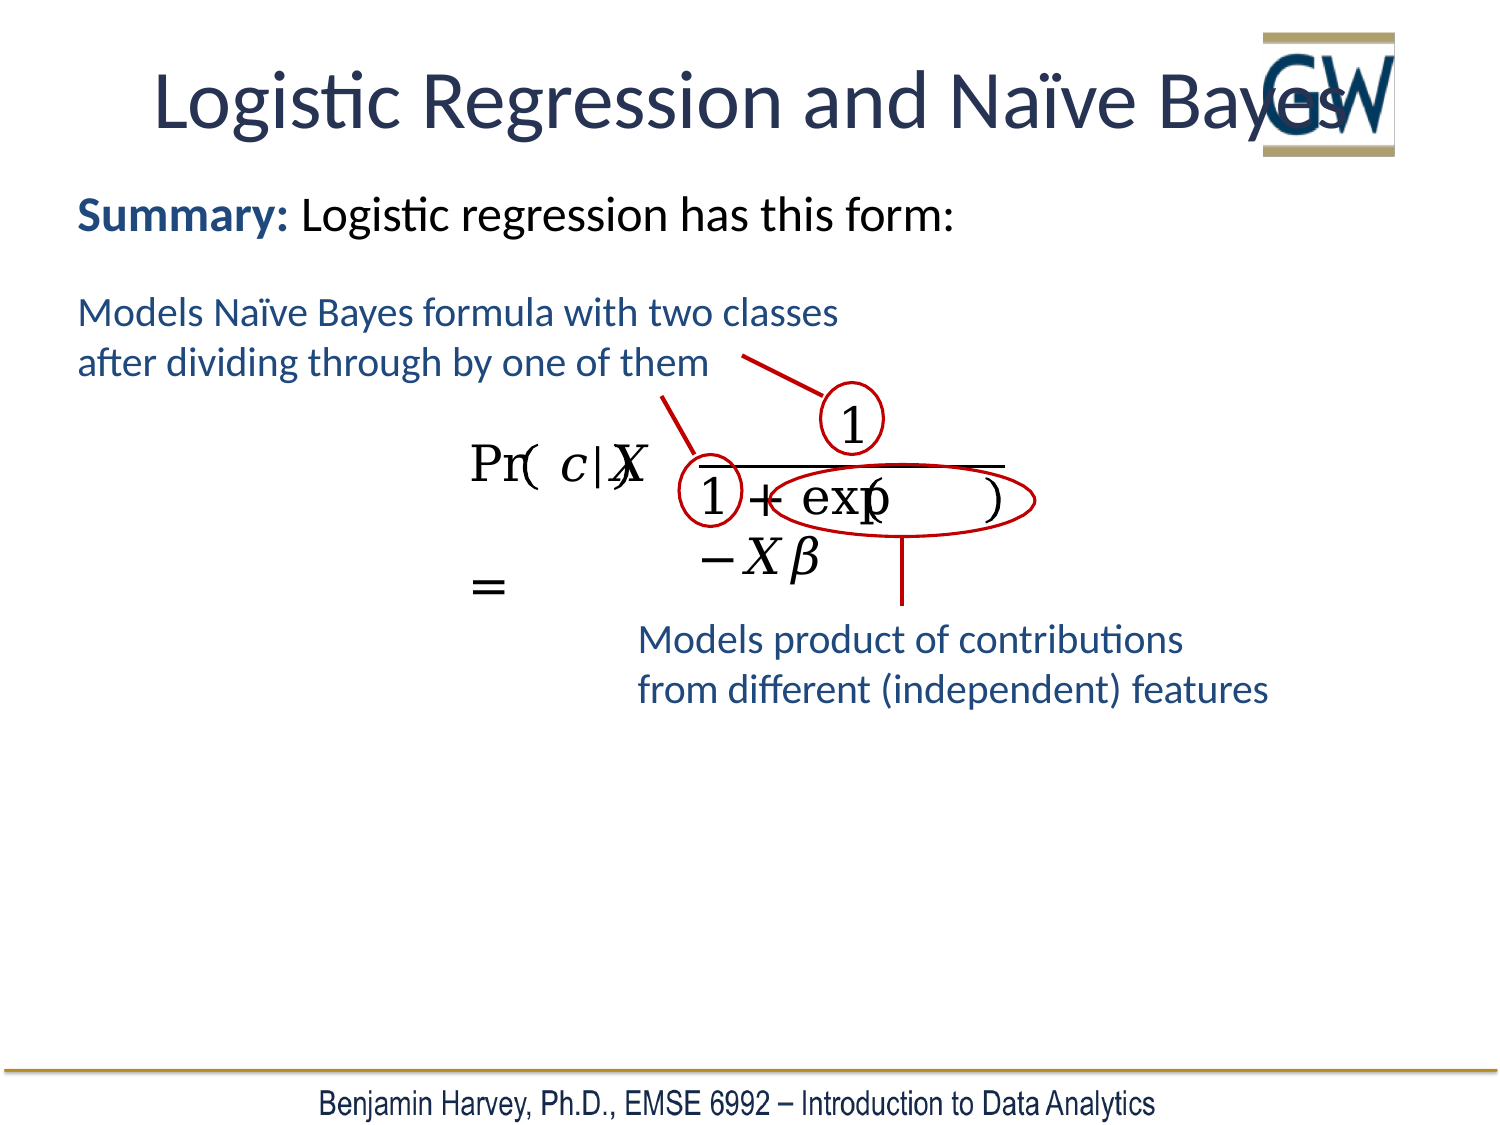

# Logistic Regression and Naïve Bayes
Summary: Logistic regression has this form:
Models Naïve Bayes formula with two classes
after dividing through by one of them

1

Pr  𝑐|𝑋	=

1 + exp −𝑋𝛽

Models product of contributions  from different (independent) features